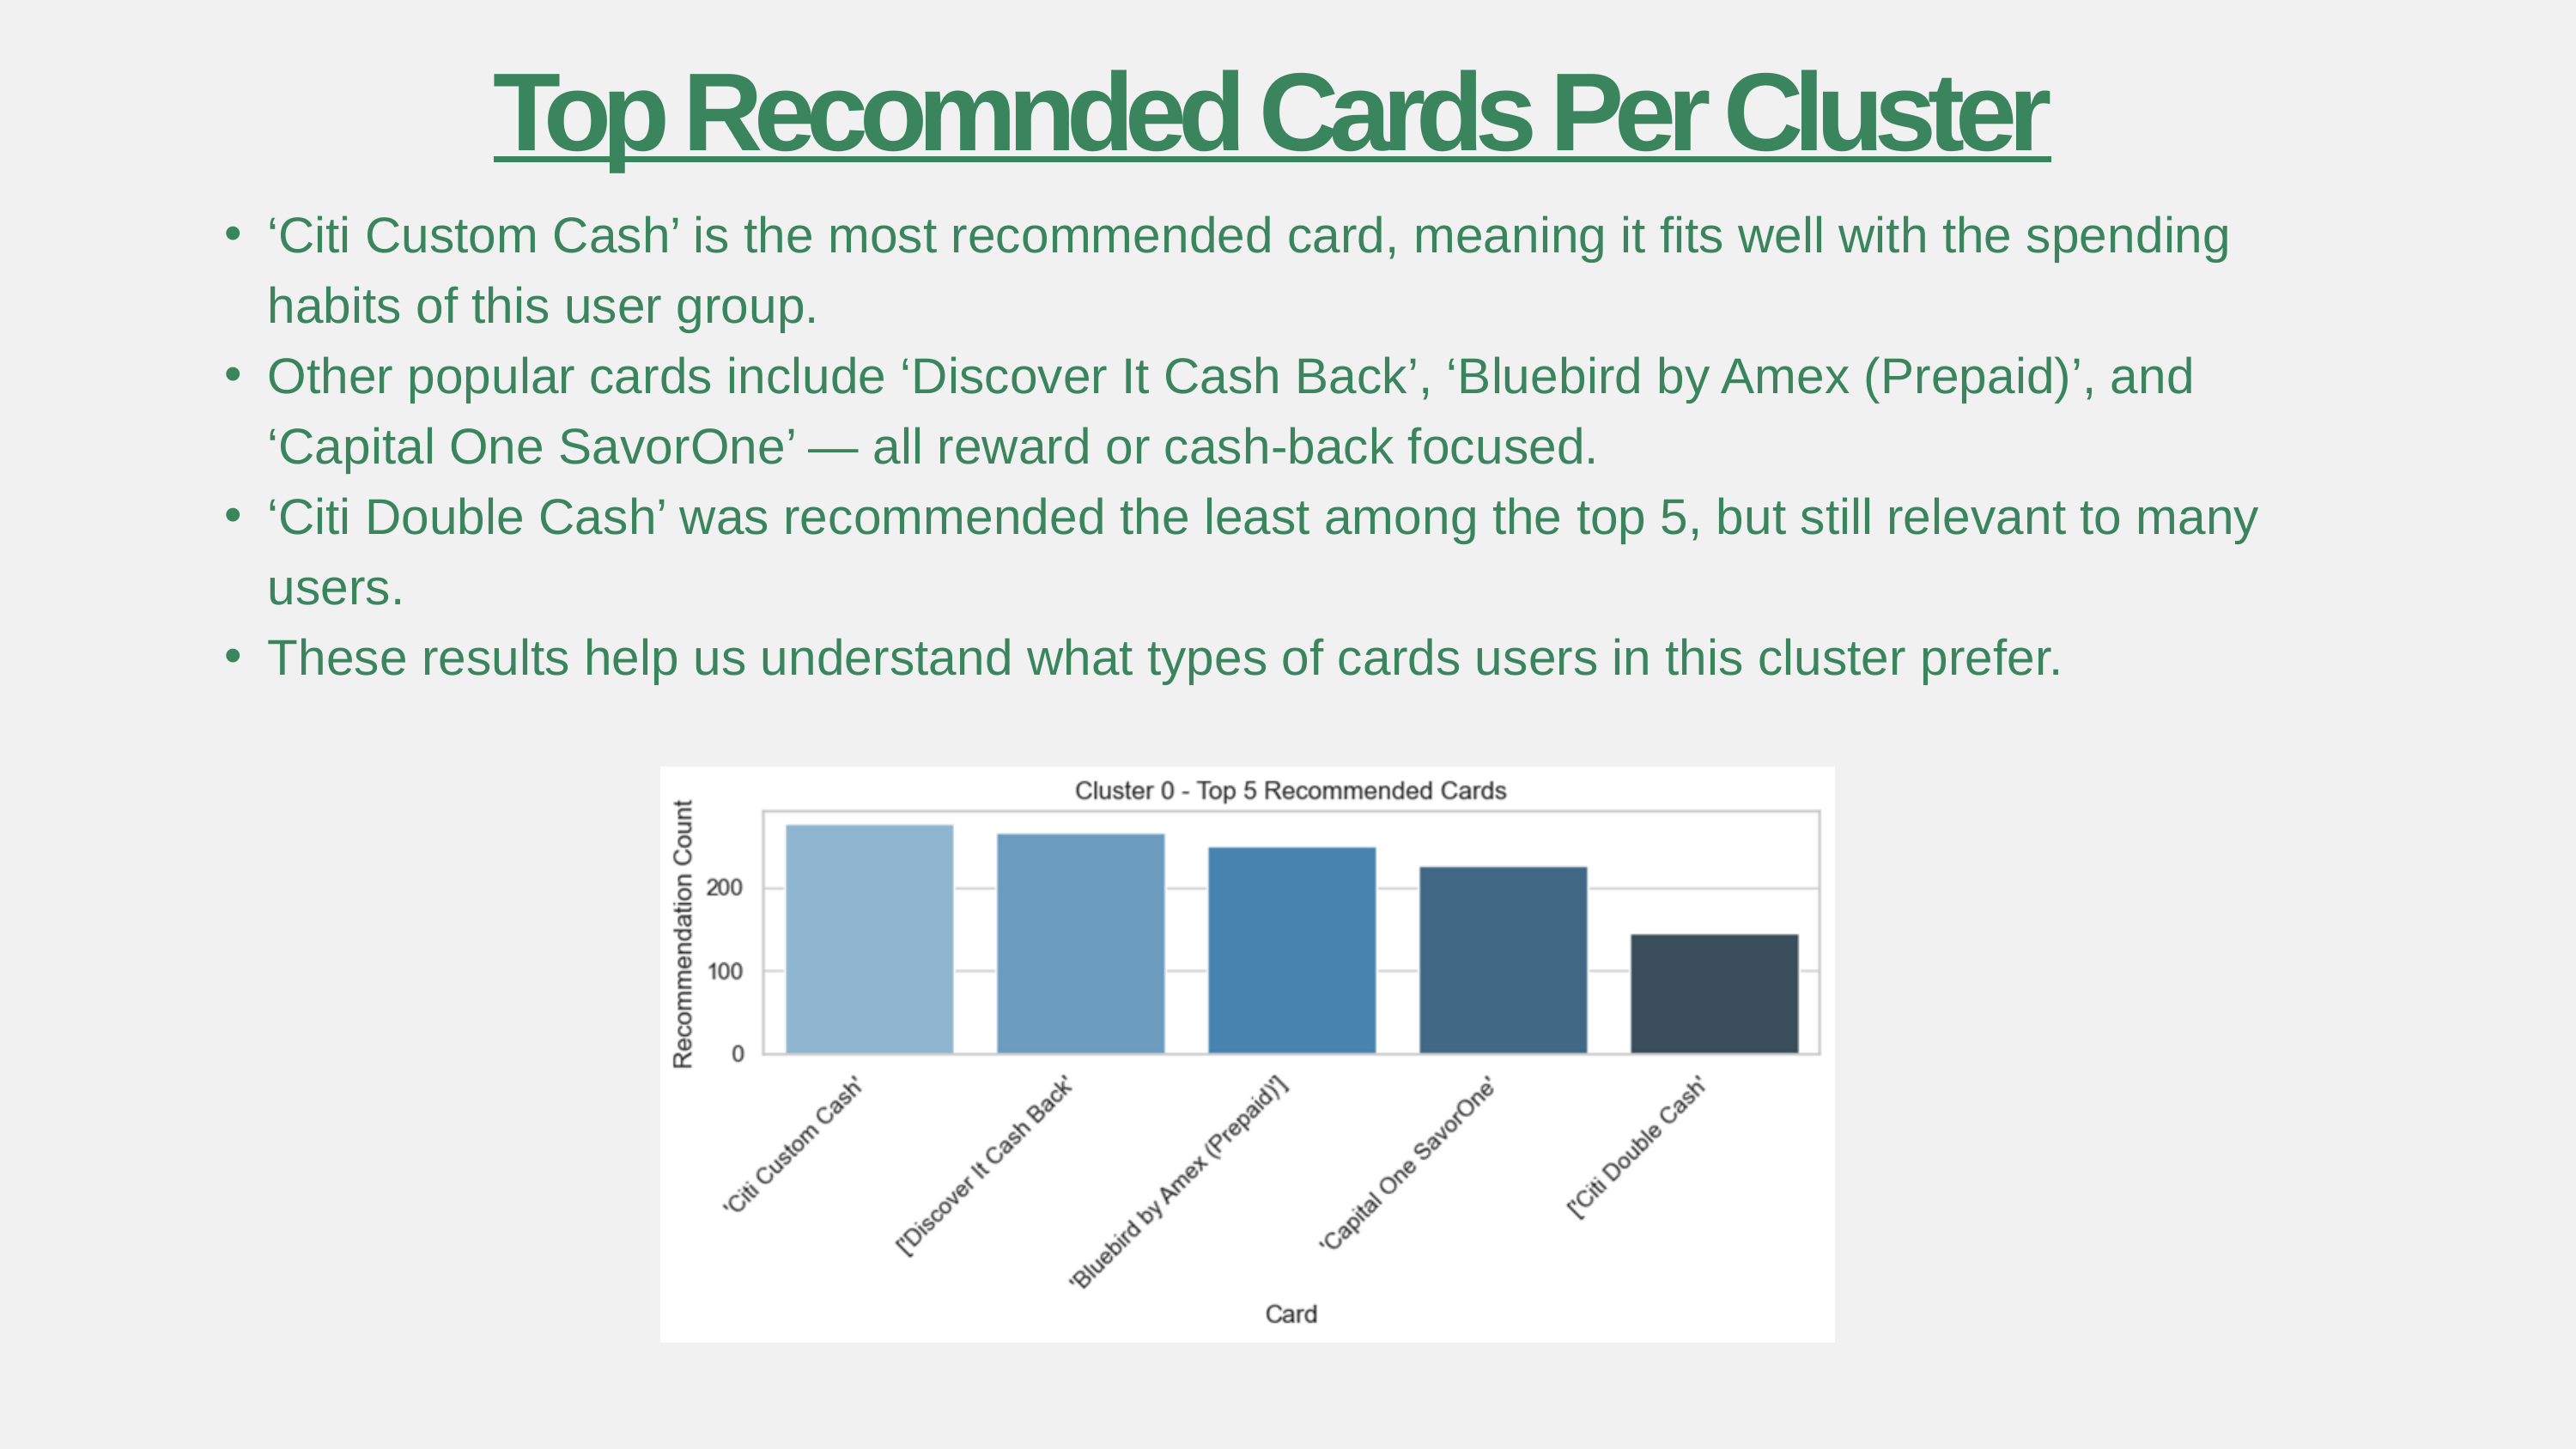

Top Recomnded Cards Per Cluster
‘Citi Custom Cash’ is the most recommended card, meaning it fits well with the spending habits of this user group.
Other popular cards include ‘Discover It Cash Back’, ‘Bluebird by Amex (Prepaid)’, and ‘Capital One SavorOne’ — all reward or cash-back focused.
‘Citi Double Cash’ was recommended the least among the top 5, but still relevant to many users.
These results help us understand what types of cards users in this cluster prefer.